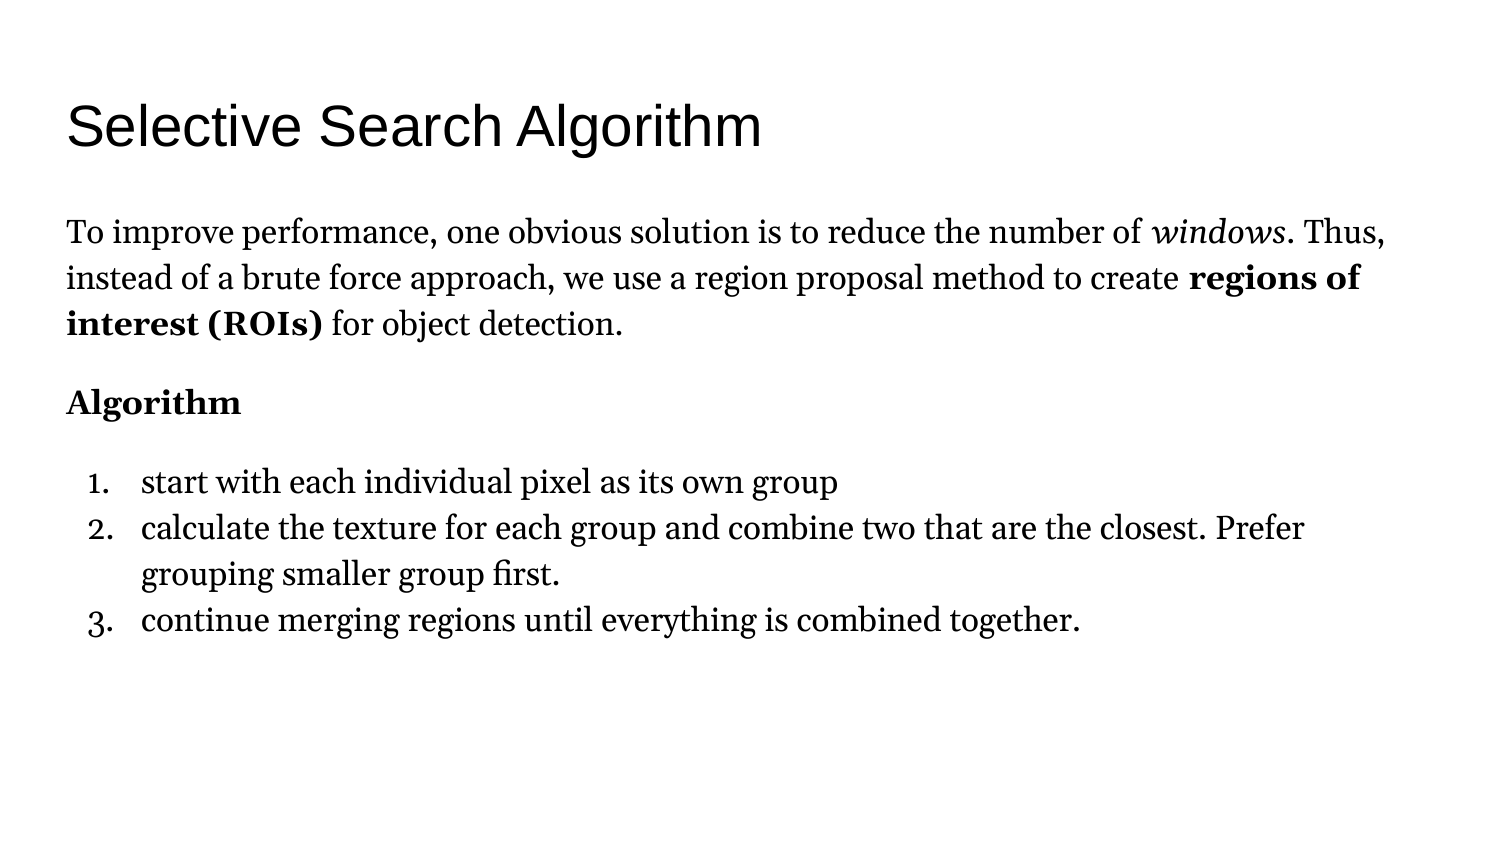

# Selective Search Algorithm
To improve performance, one obvious solution is to reduce the number of windows. Thus, instead of a brute force approach, we use a region proposal method to create regions of interest (ROIs) for object detection.
Algorithm
start with each individual pixel as its own group
calculate the texture for each group and combine two that are the closest. Prefer grouping smaller group first.
continue merging regions until everything is combined together.